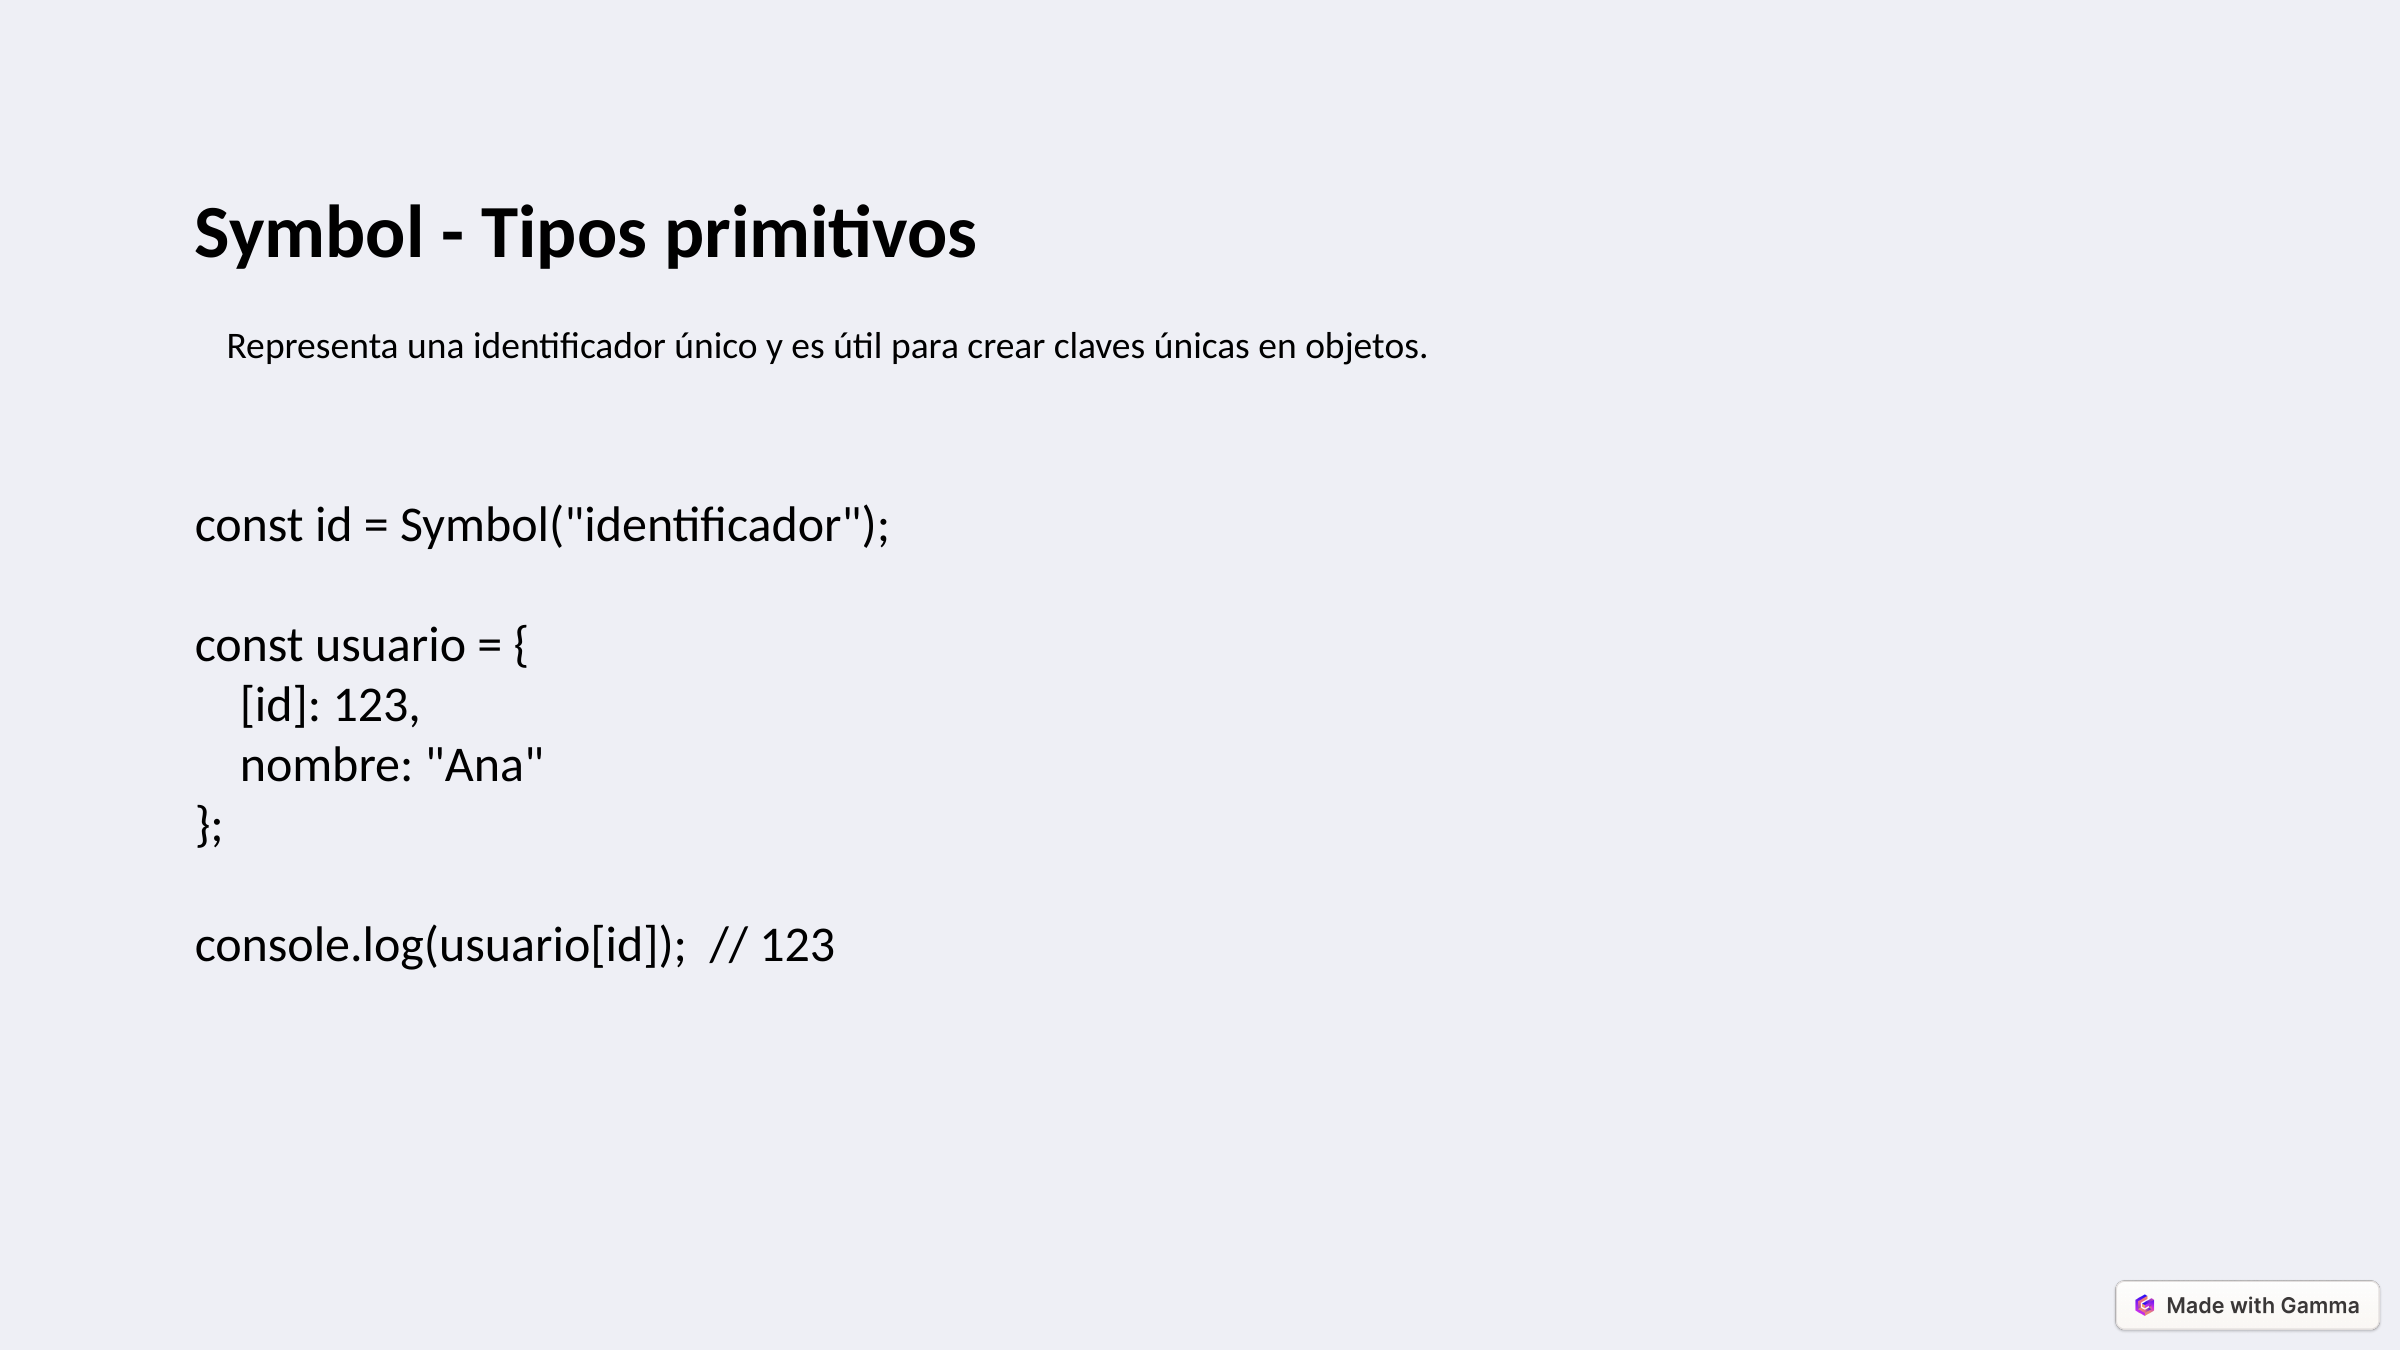

Symbol - Tipos primitivos
Representa una identificador único y es útil para crear claves únicas en objetos.
const id = Symbol("identificador");

const usuario = {
    [id]: 123,
    nombre: "Ana"
};

console.log(usuario[id]);  // 123